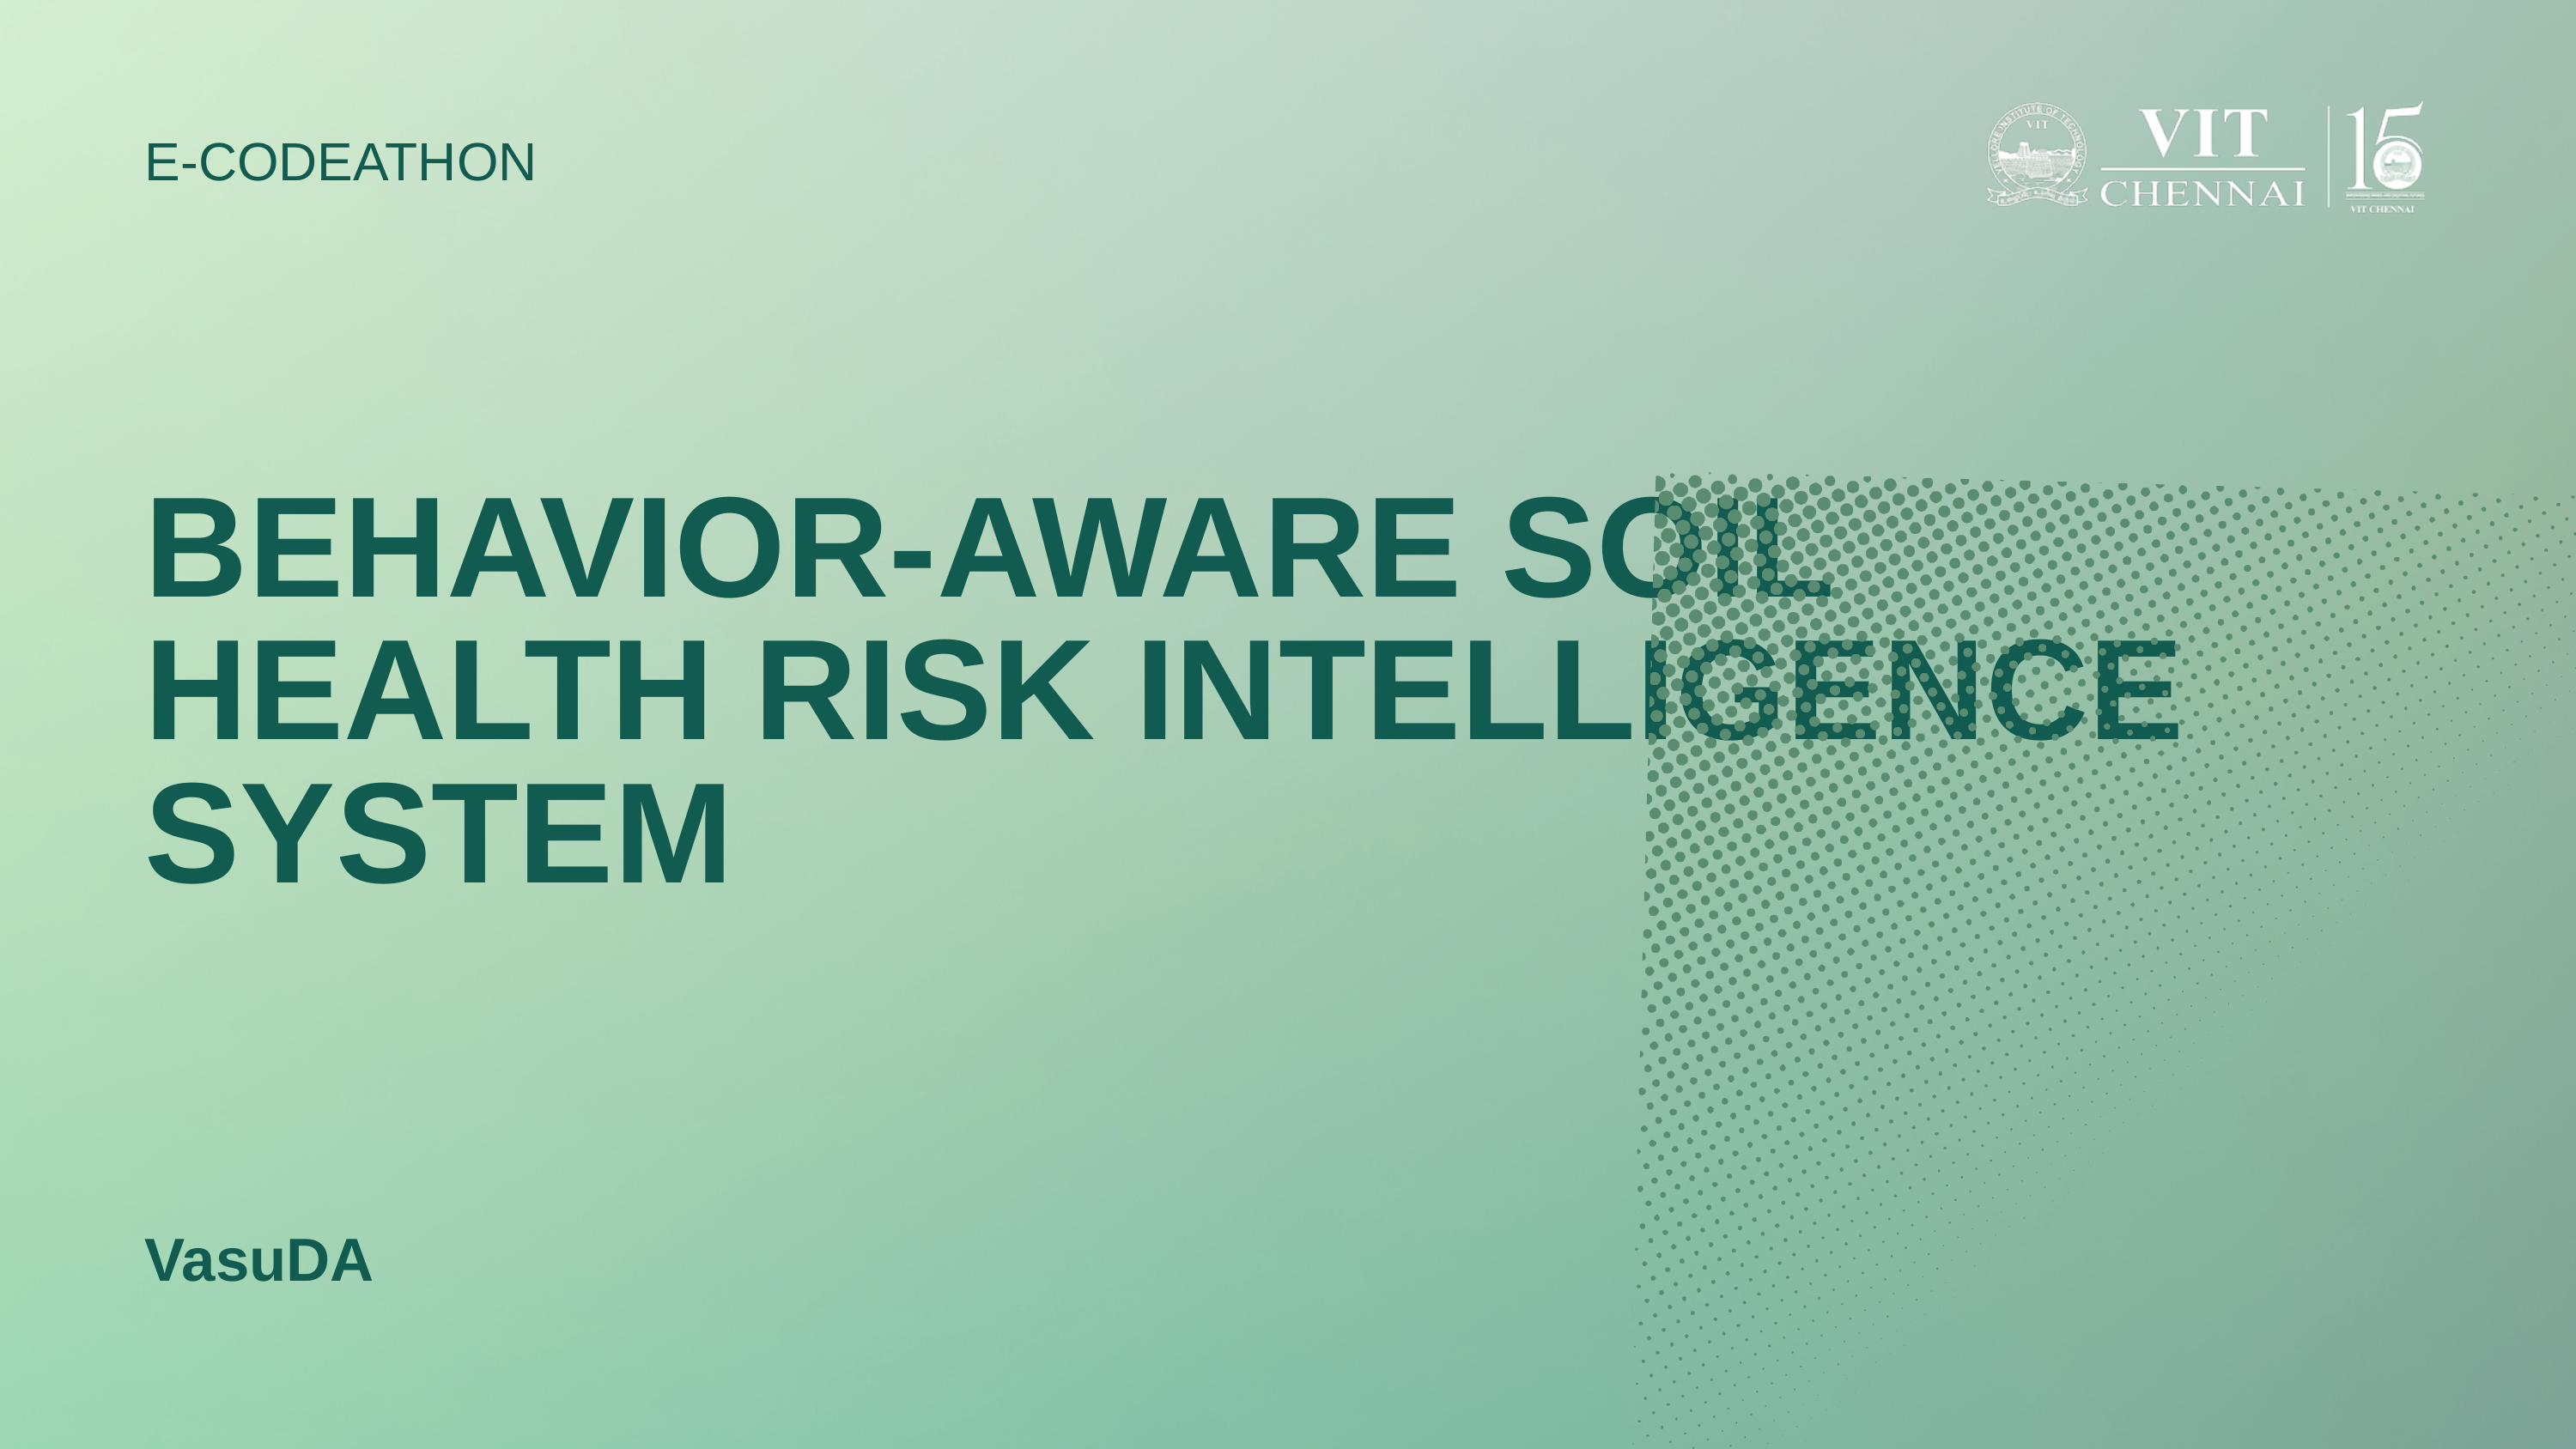

E-CODEATHON
BEHAVIOR-AWARE SOIL HEALTH RISK INTELLIGENCE SYSTEM

VasuDA